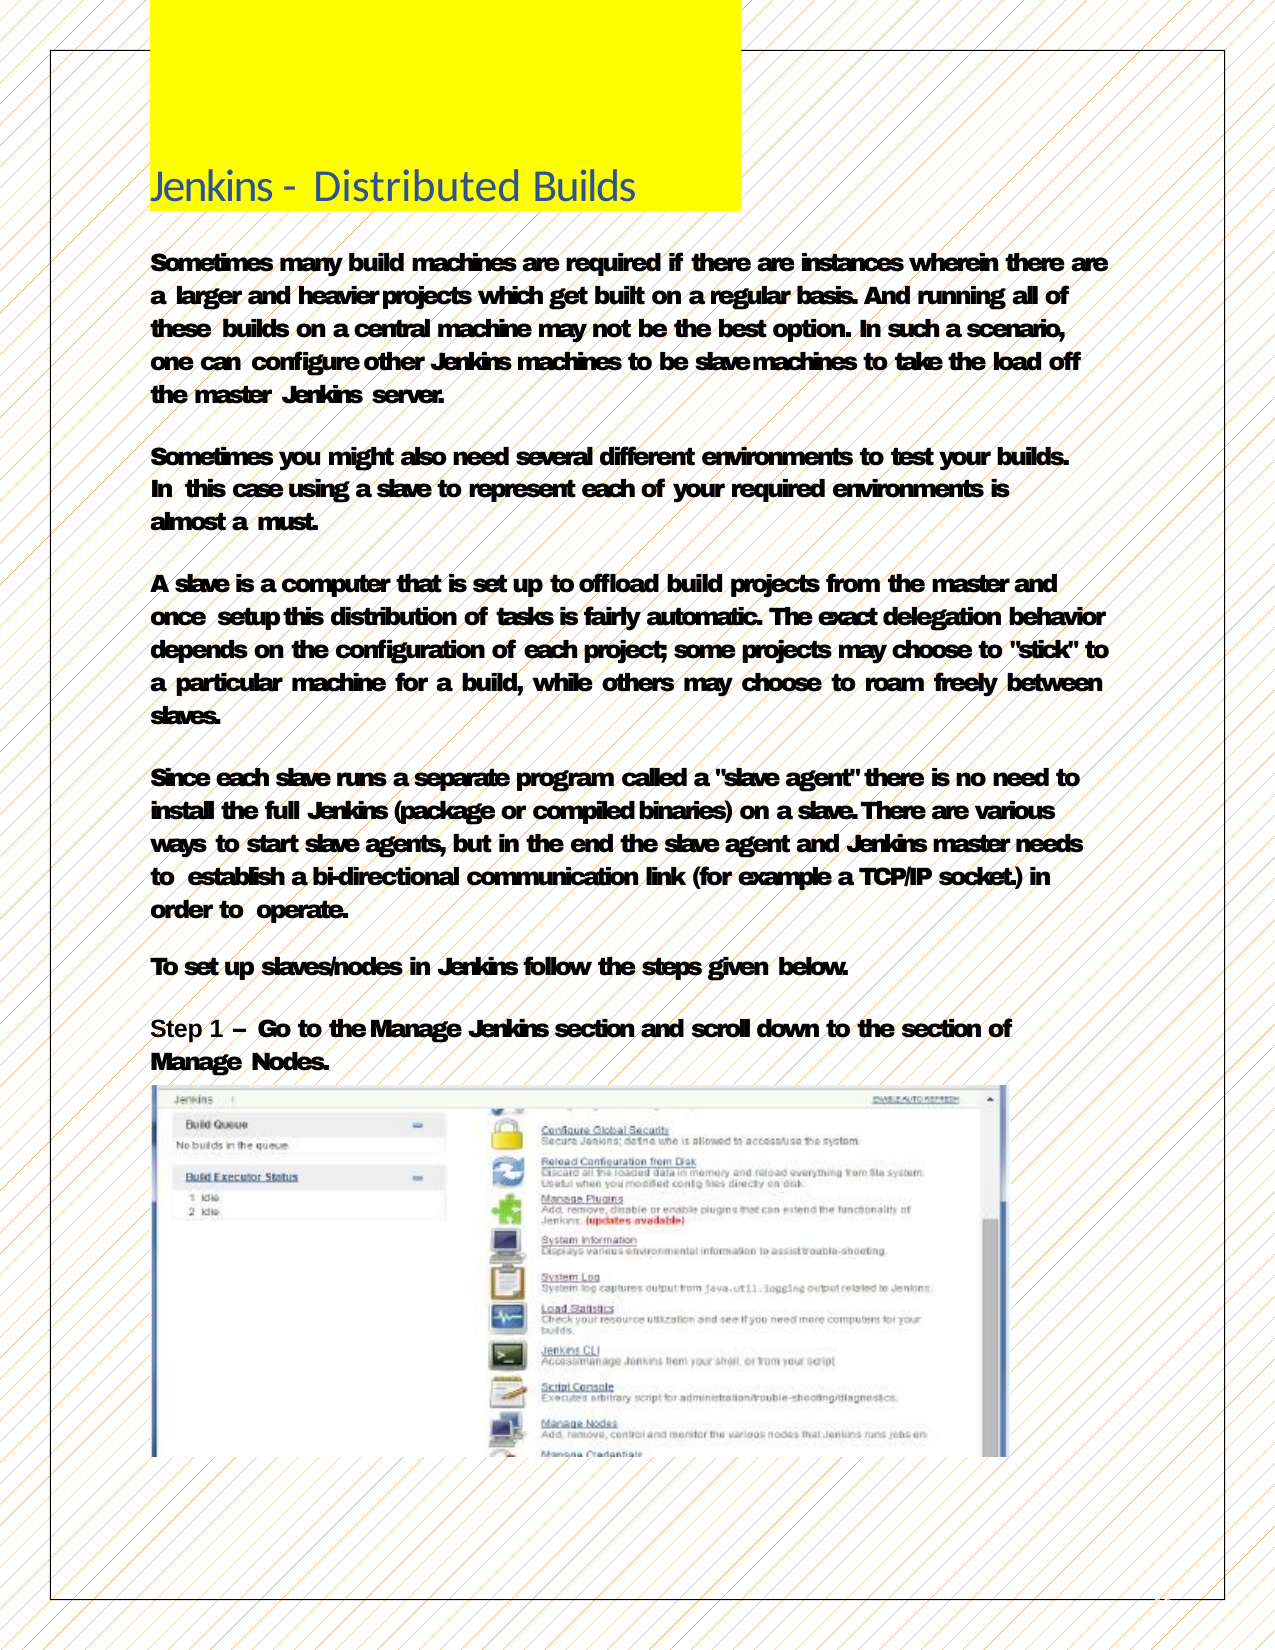

# Jenkins - Distributed Builds
Sometimes many build machines are required if there are instances wherein there are a  larger and heavier projects which get built on a regular basis. And running all of these  builds on a central machine may not be the best option. In such a scenario, one can  configure other Jenkins machines to be slave machines to take the load off the master  Jenkins server.
Sometimes you might also need several different environments to test your builds. In  this case using a slave to represent each of your required environments is almost a  must.
A slave is a computer that is set up to offload build projects from the master and once  setup this distribution of tasks is fairly automatic. The exact delegation behavior  depends on the configuration of each project; some projects may choose to "stick" to a  particular machine for a build, while others may choose to roam freely between slaves.
Since each slave runs a separate program called a "slave agent" there is no need to  install the full Jenkins (package or compiled binaries) on a slave. There are various ways  to start slave agents, but in the end the slave agent and Jenkins master needs to  establish a bi-directional communication link (for example a TCP/IP socket.) in order to  operate.

To set up slaves/nodes in Jenkins follow the steps given below.
Step 1 − Go to the Manage Jenkins section and scroll down to the section of Manage  Nodes.
56